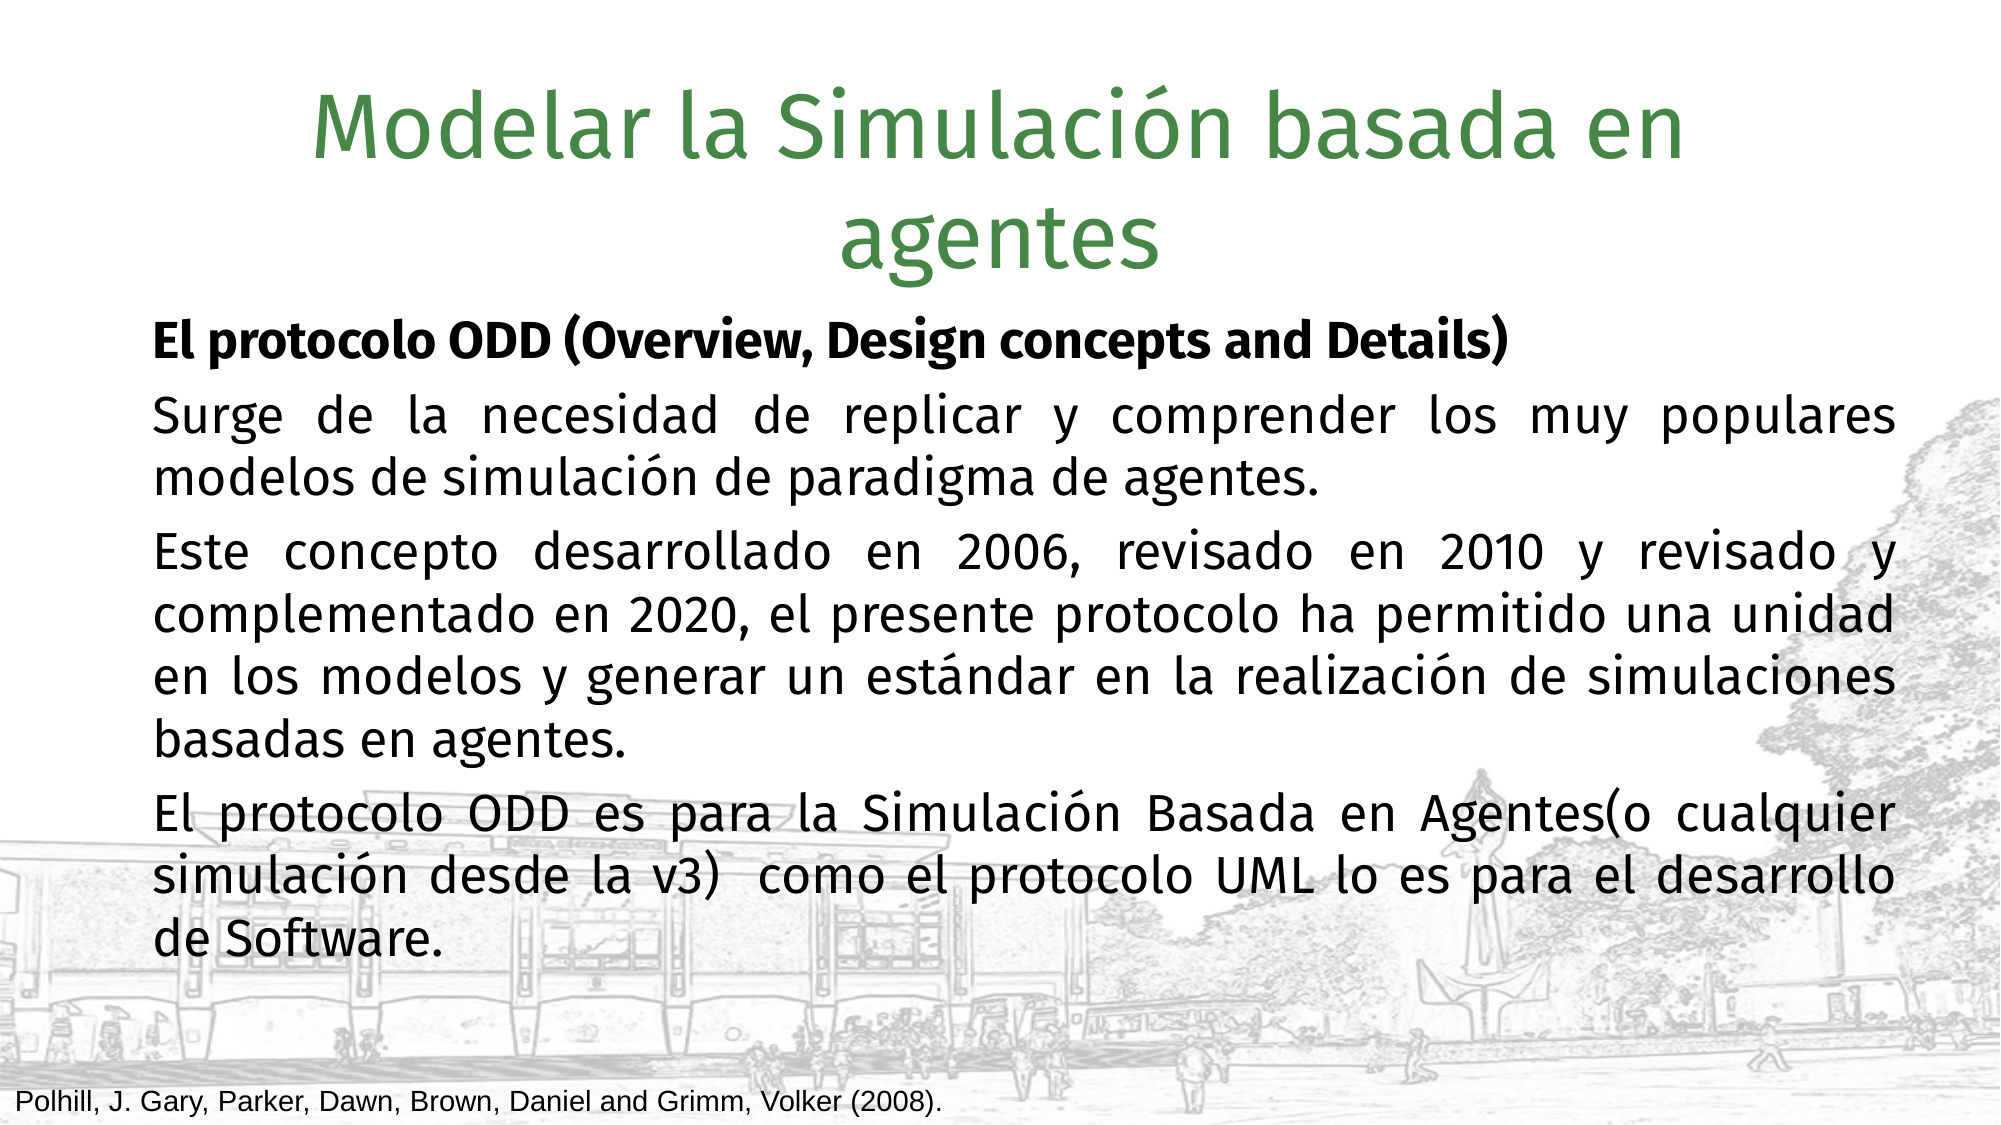

# Modelar la Simulación basada en agentes
El protocolo ODD (Overview, Design concepts and Details)
Surge de la necesidad de replicar y comprender los muy populares modelos de simulación de paradigma de agentes.
Este concepto desarrollado en 2006, revisado en 2010 y revisado y complementado en 2020, el presente protocolo ha permitido una unidad en los modelos y generar un estándar en la realización de simulaciones basadas en agentes.
El protocolo ODD es para la Simulación Basada en Agentes(o cualquier simulación desde la v3)  como el protocolo UML lo es para el desarrollo de Software.
Polhill, J. Gary, Parker, Dawn, Brown, Daniel and Grimm, Volker (2008).